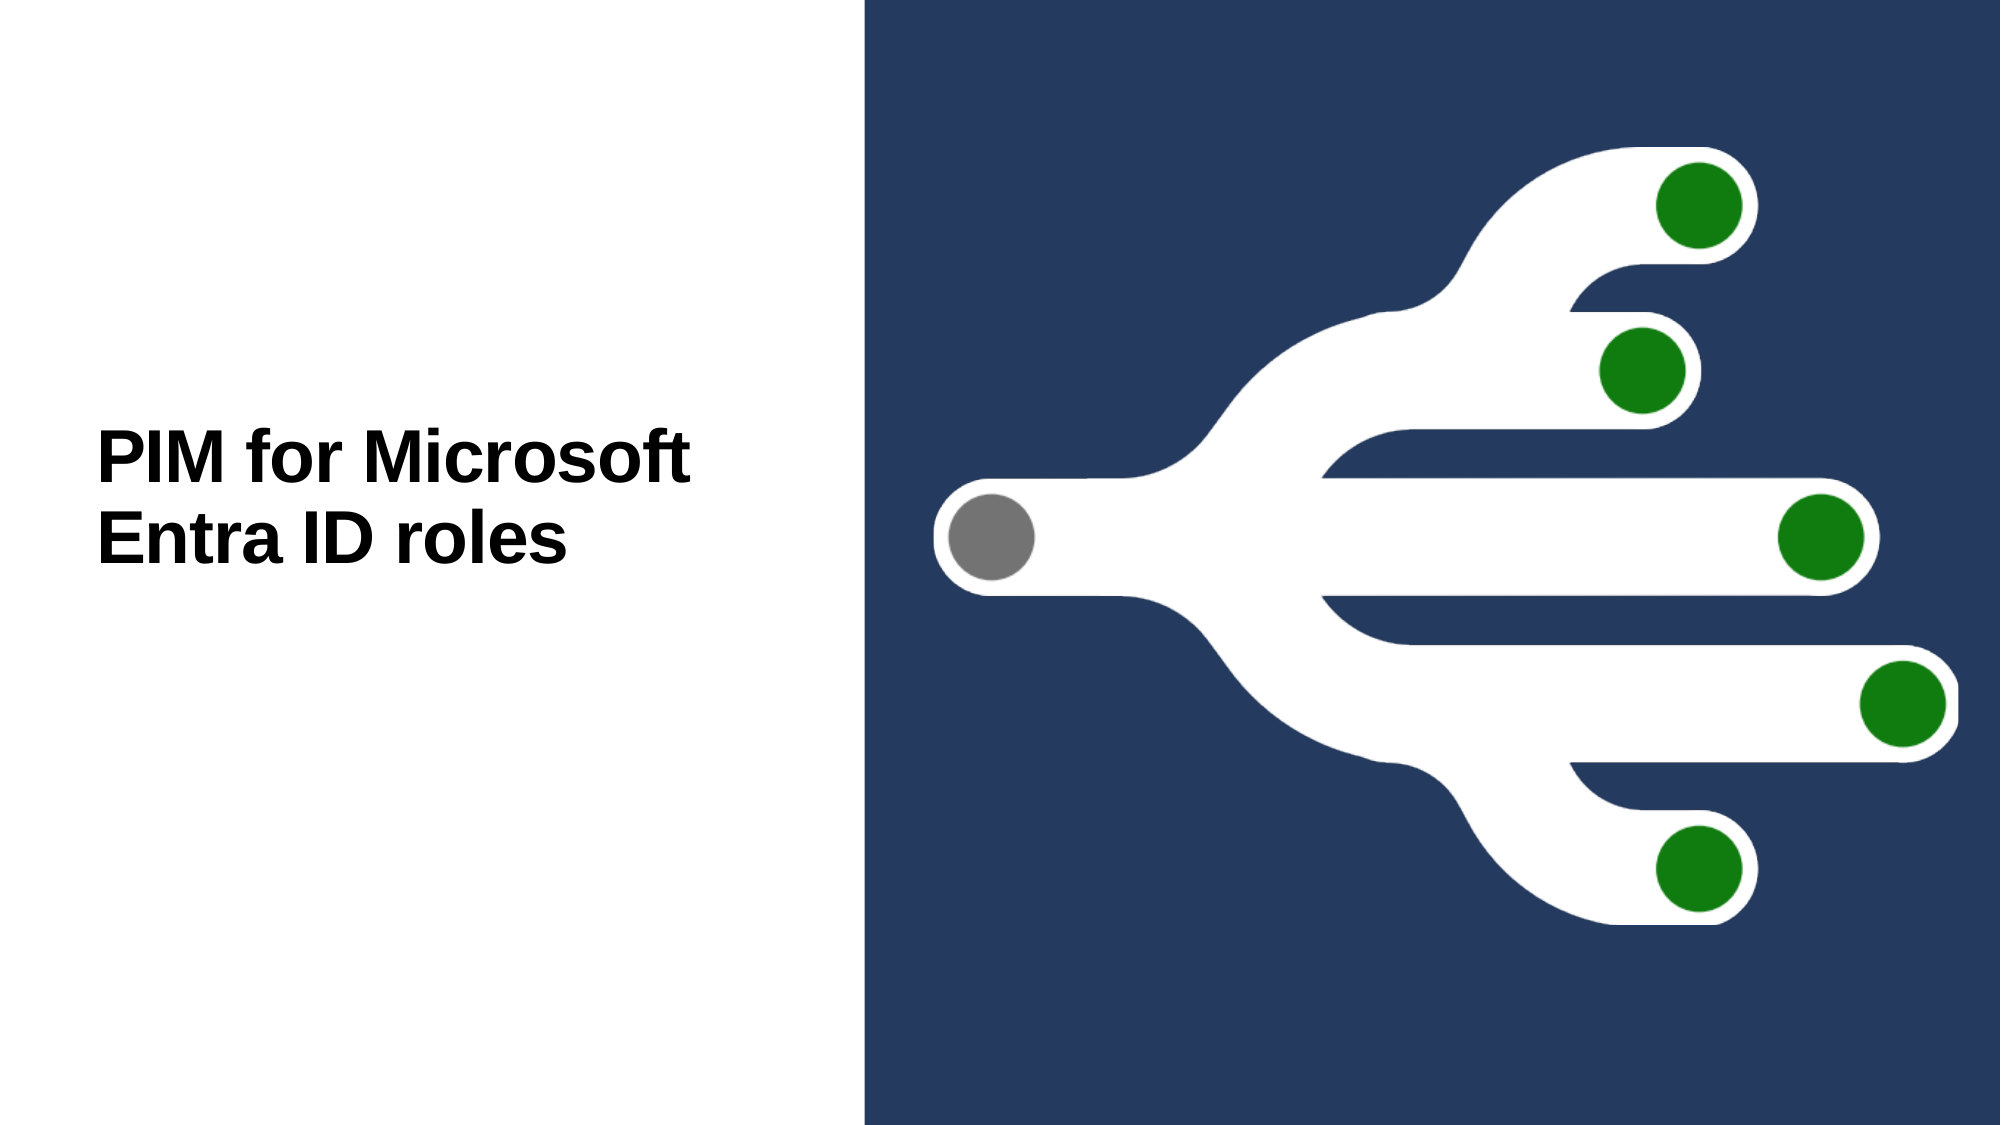

# PIM for Microsoft Entra ID roles